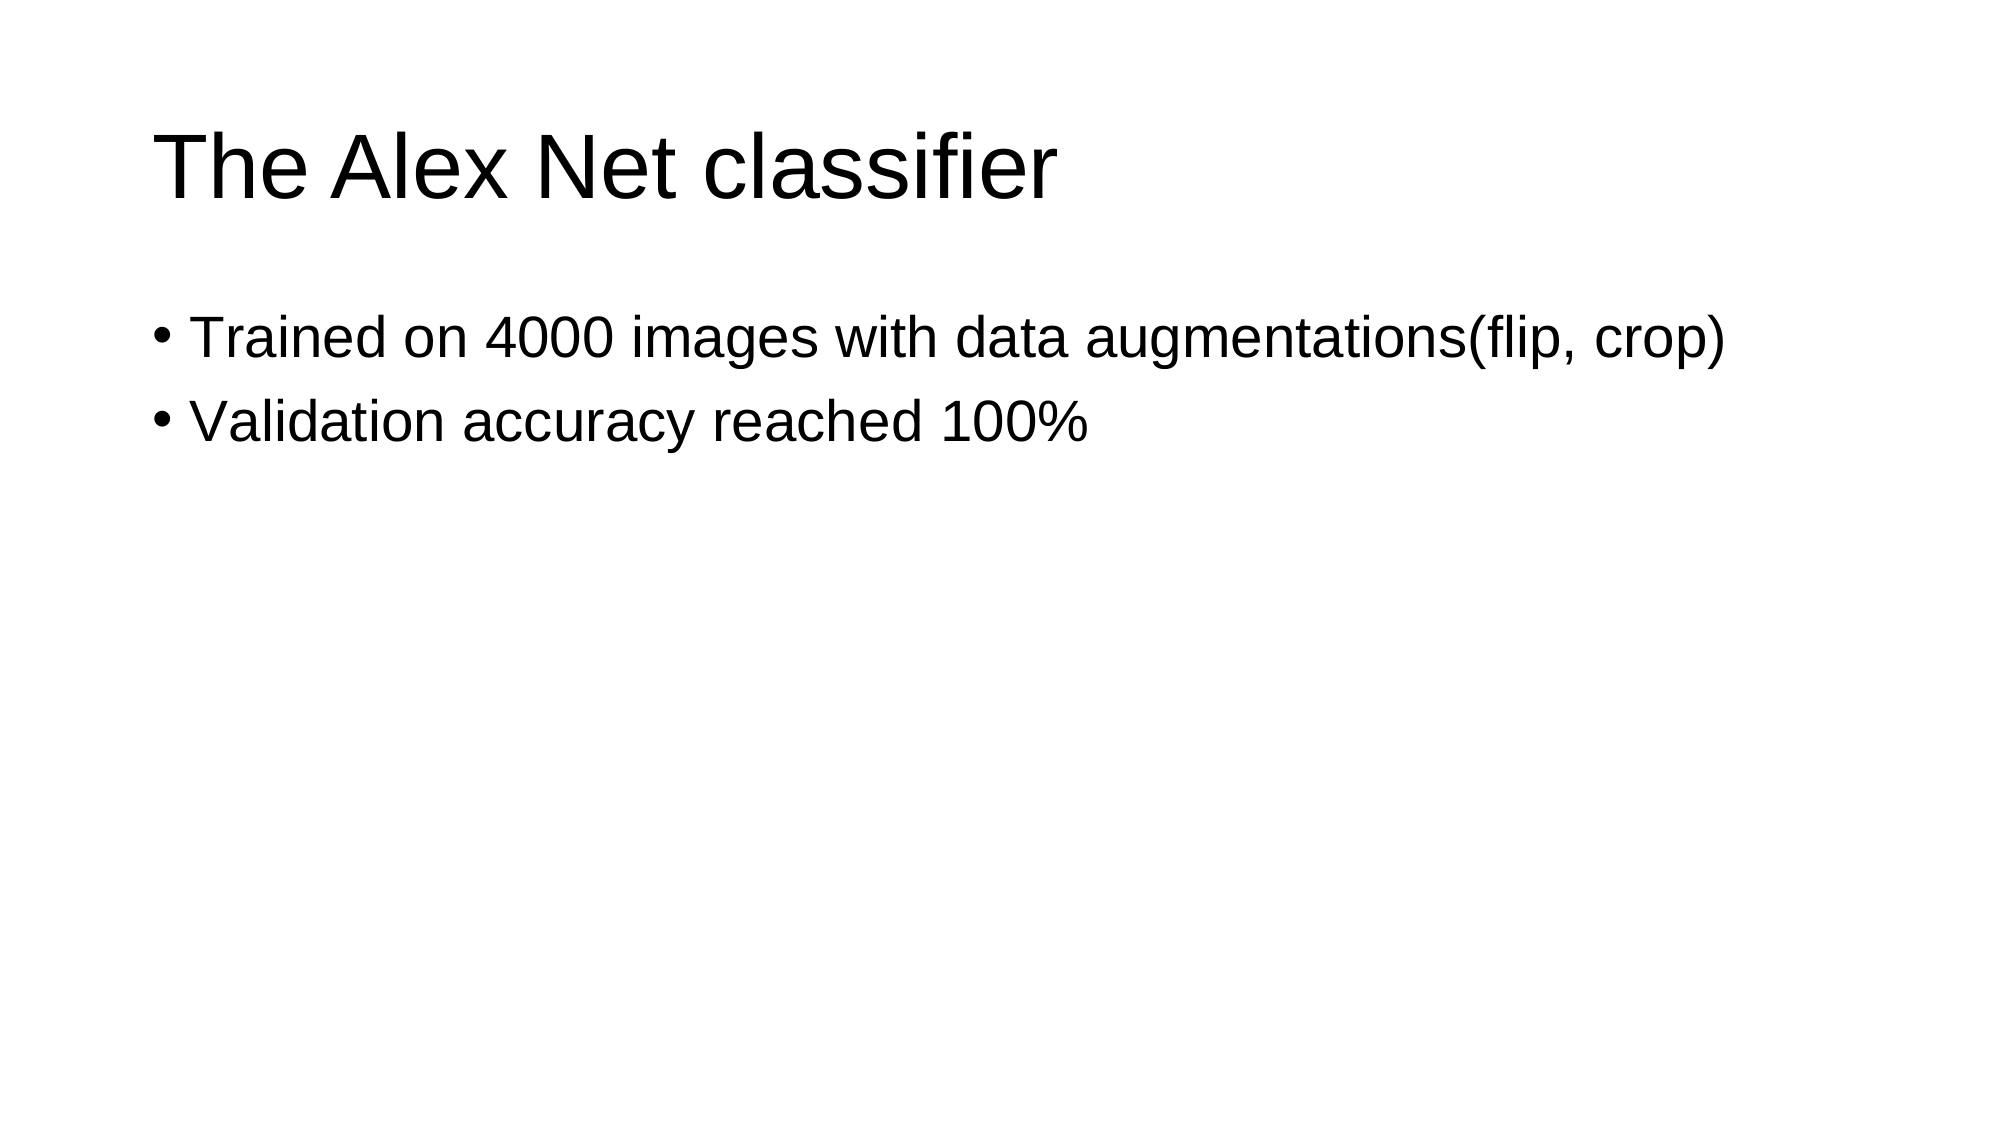

# The Alex Net classifier
Trained on 4000 images with data augmentations(flip, crop)
Validation accuracy reached 100%